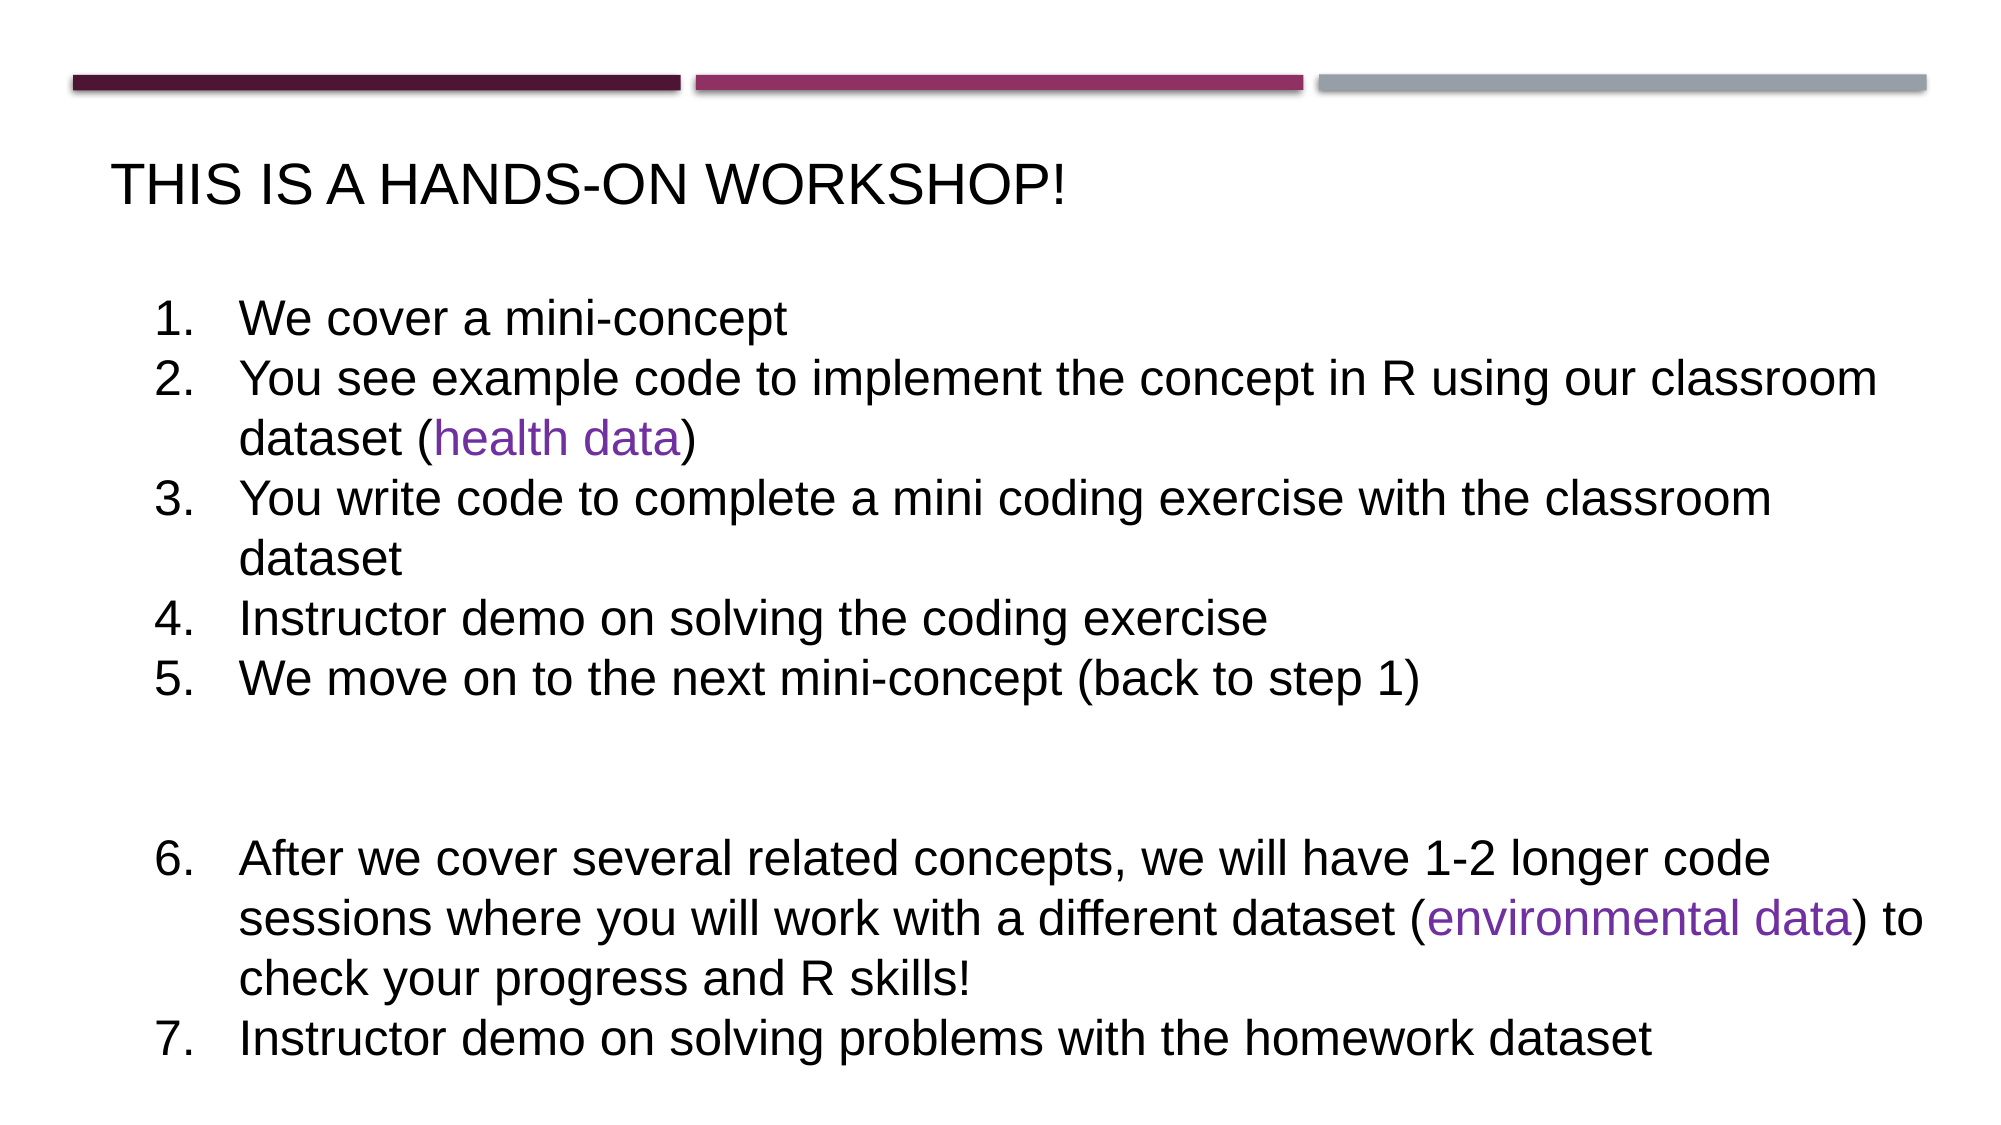

# This is a hands-on workshop!
We cover a mini-concept
You see example code to implement the concept in R using our classroom dataset (health data)
You write code to complete a mini coding exercise with the classroom dataset
Instructor demo on solving the coding exercise
We move on to the next mini-concept (back to step 1)

After we cover several related concepts, we will have 1-2 longer code sessions where you will work with a different dataset (environmental data) to check your progress and R skills!
Instructor demo on solving problems with the homework dataset